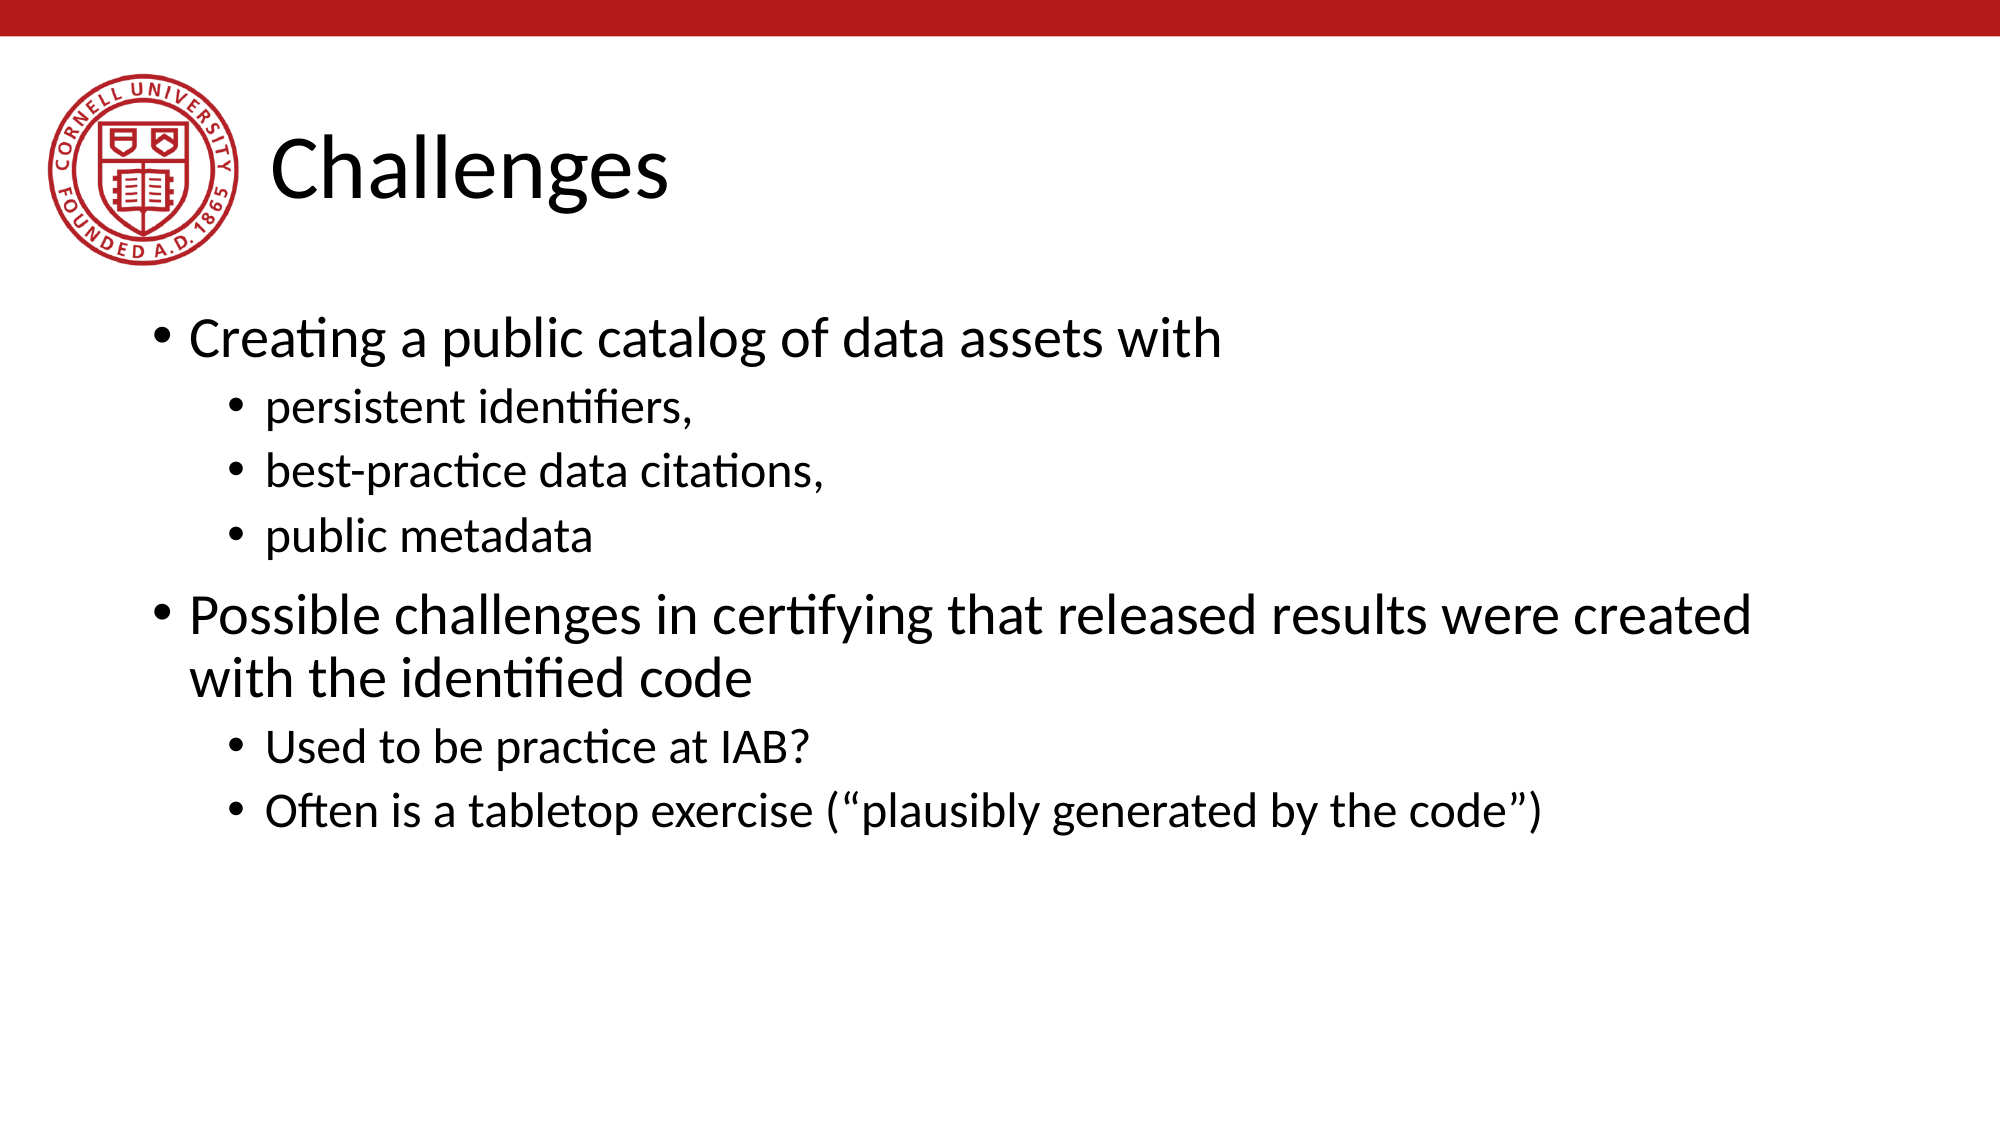

# Challenges
Creating a public catalog of data assets with
persistent identifiers,
best-practice data citations,
public metadata
Possible challenges in certifying that released results were created with the identified code
Used to be practice at IAB?
Often is a tabletop exercise (“plausibly generated by the code”)